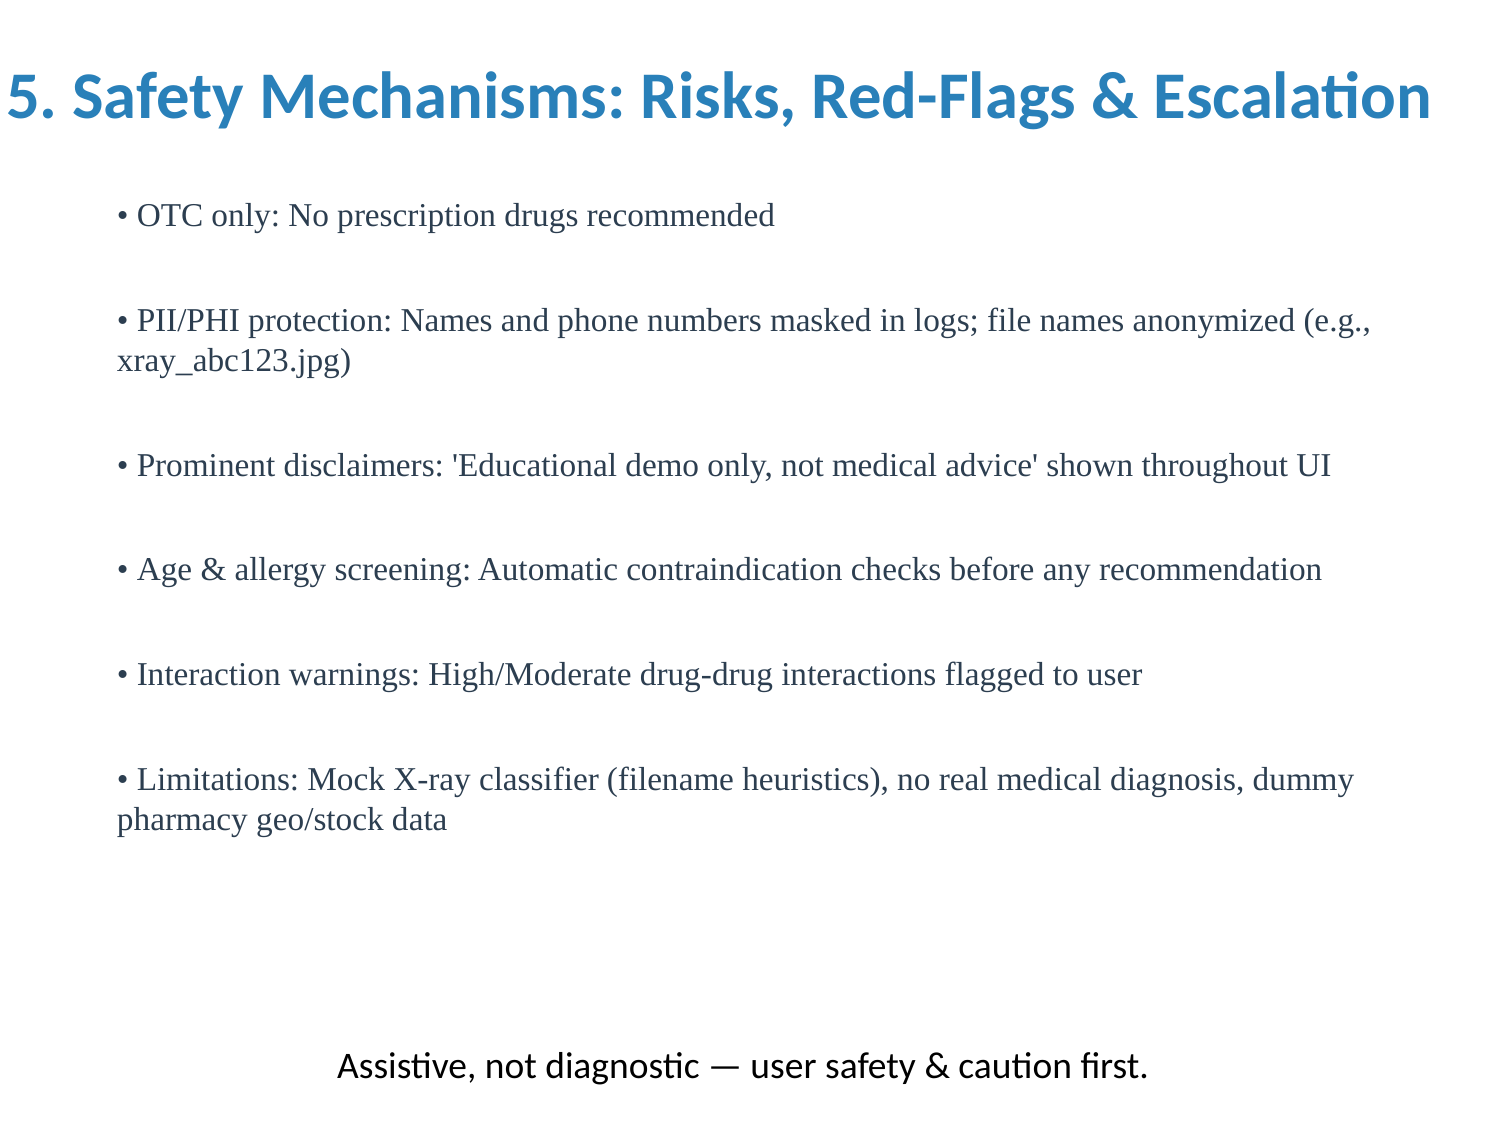

5. Safety Mechanisms: Risks, Red-Flags & Escalation
• OTC only: No prescription drugs recommended

• PII/PHI protection: Names and phone numbers masked in logs; file names anonymized (e.g., xray_abc123.jpg)

• Prominent disclaimers: 'Educational demo only, not medical advice' shown throughout UI

• Age & allergy screening: Automatic contraindication checks before any recommendation

• Interaction warnings: High/Moderate drug-drug interactions flagged to user

• Limitations: Mock X-ray classifier (filename heuristics), no real medical diagnosis, dummy pharmacy geo/stock data
Assistive, not diagnostic — user safety & caution first.